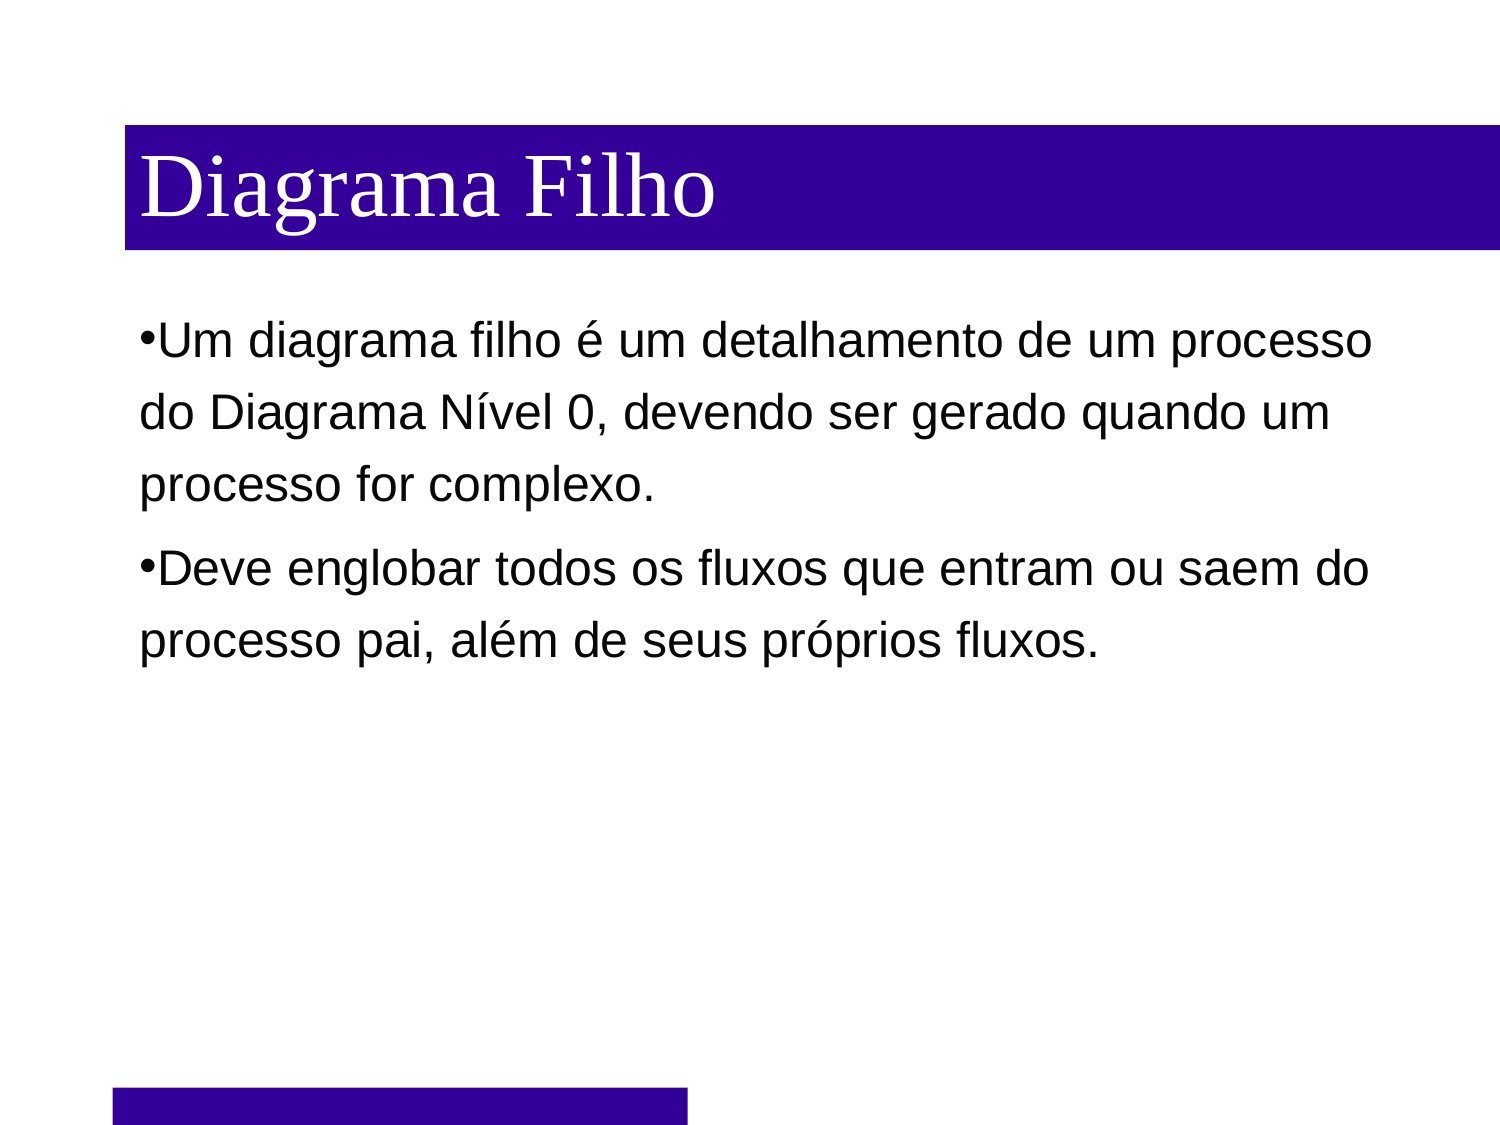

Diagrama Filho
Um diagrama filho é um detalhamento de um processo do Diagrama Nível 0, devendo ser gerado quando um processo for complexo.
Deve englobar todos os fluxos que entram ou saem do processo pai, além de seus próprios fluxos.